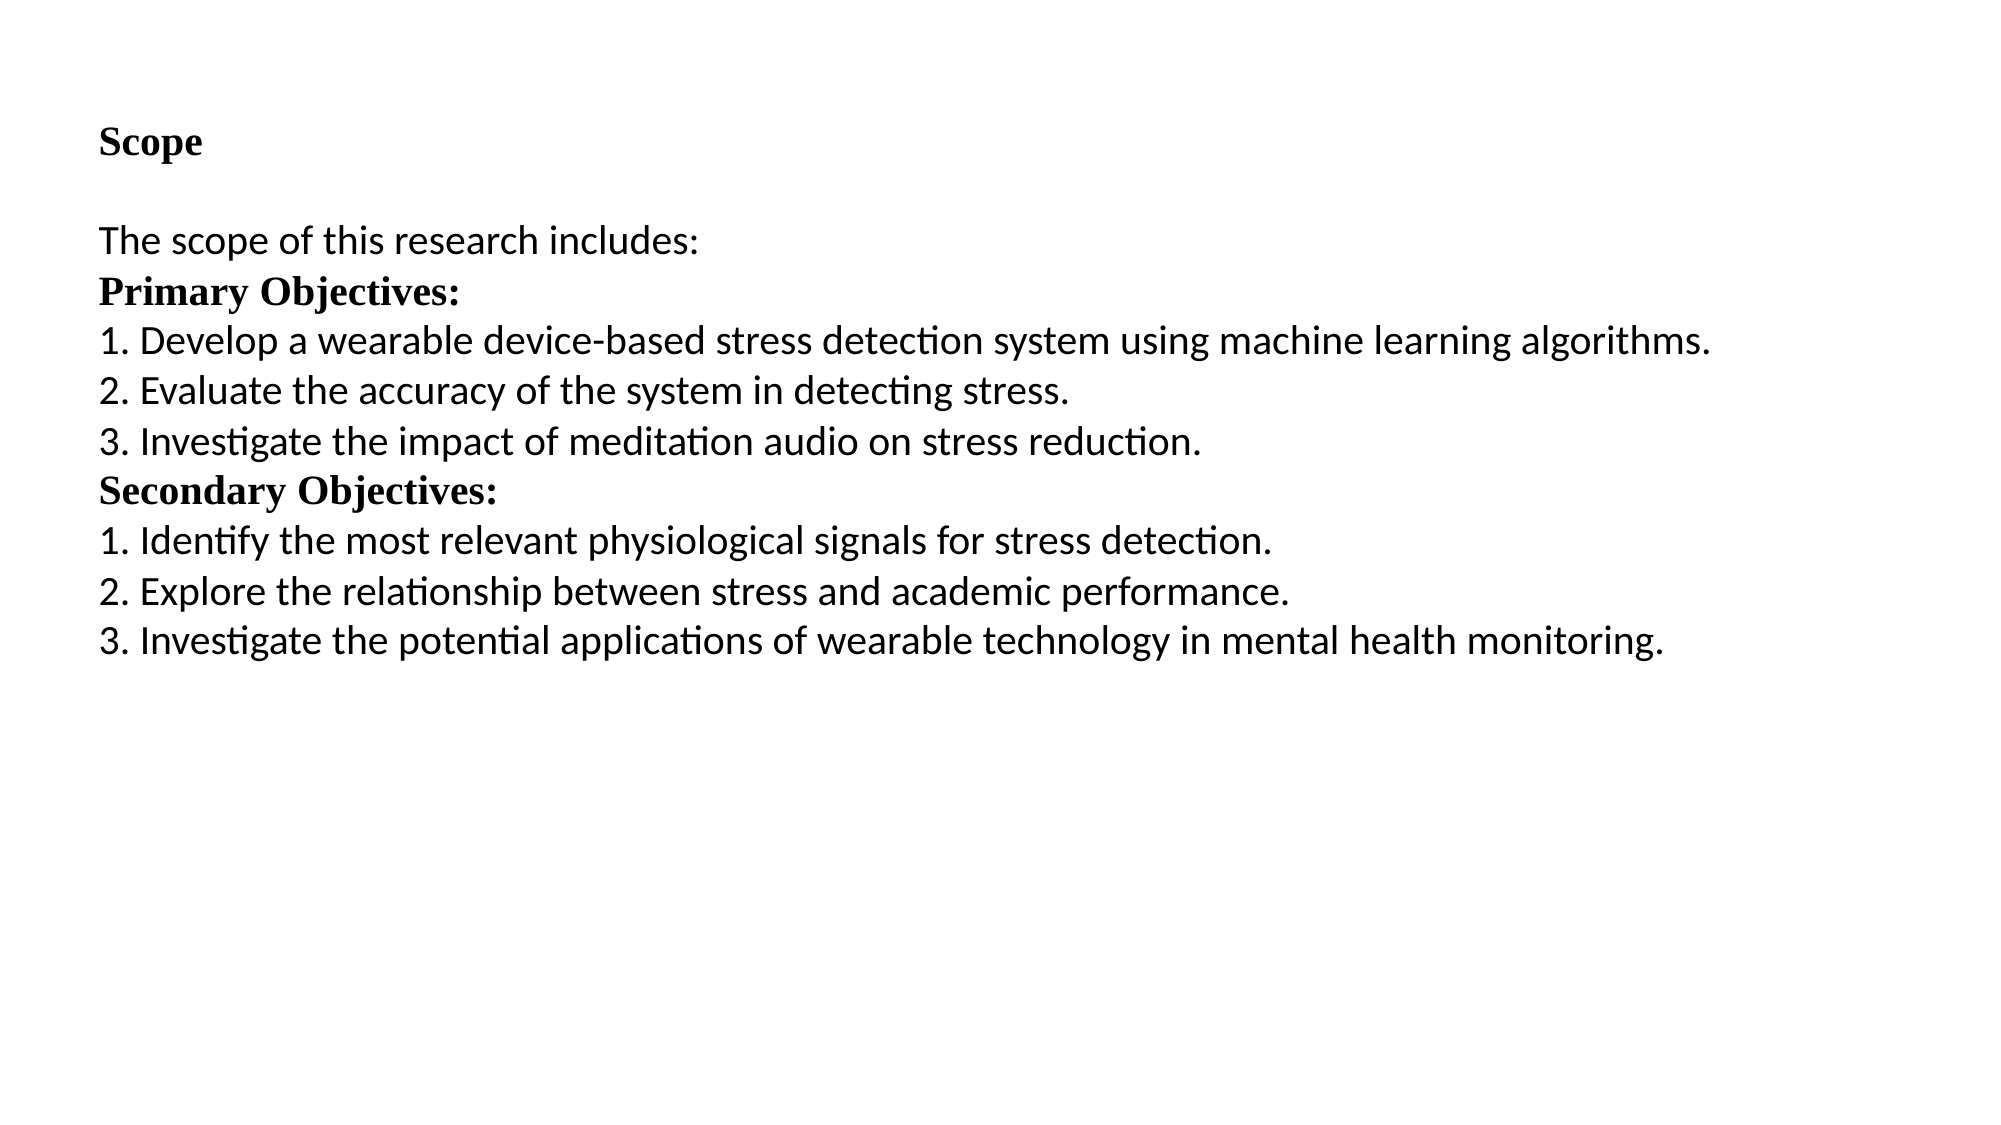

Scope

The scope of this research includes:
Primary Objectives:
1. Develop a wearable device-based stress detection system using machine learning algorithms.
2. Evaluate the accuracy of the system in detecting stress.
3. Investigate the impact of meditation audio on stress reduction.
Secondary Objectives:
1. Identify the most relevant physiological signals for stress detection.
2. Explore the relationship between stress and academic performance.
3. Investigate the potential applications of wearable technology in mental health monitoring.